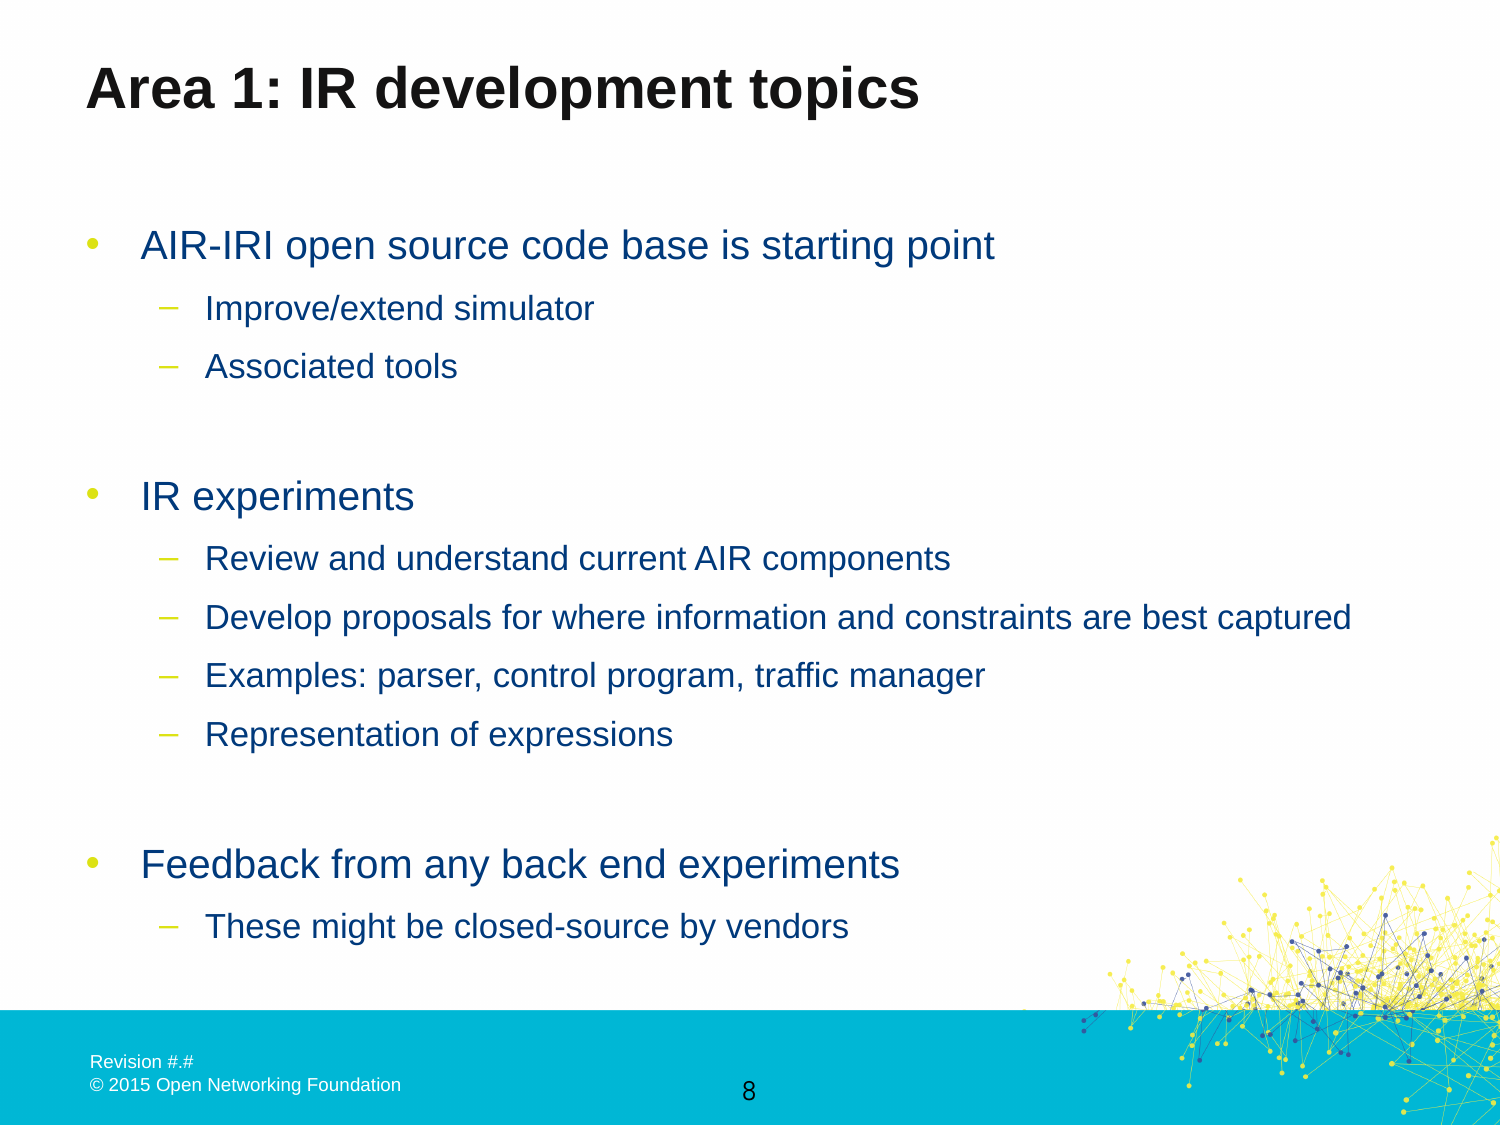

# Area 1: IR development topics
AIR-IRI open source code base is starting point
Improve/extend simulator
Associated tools

IR experiments
Review and understand current AIR components
Develop proposals for where information and constraints are best captured
Examples: parser, control program, traffic manager
Representation of expressions

Feedback from any back end experiments
These might be closed-source by vendors
8